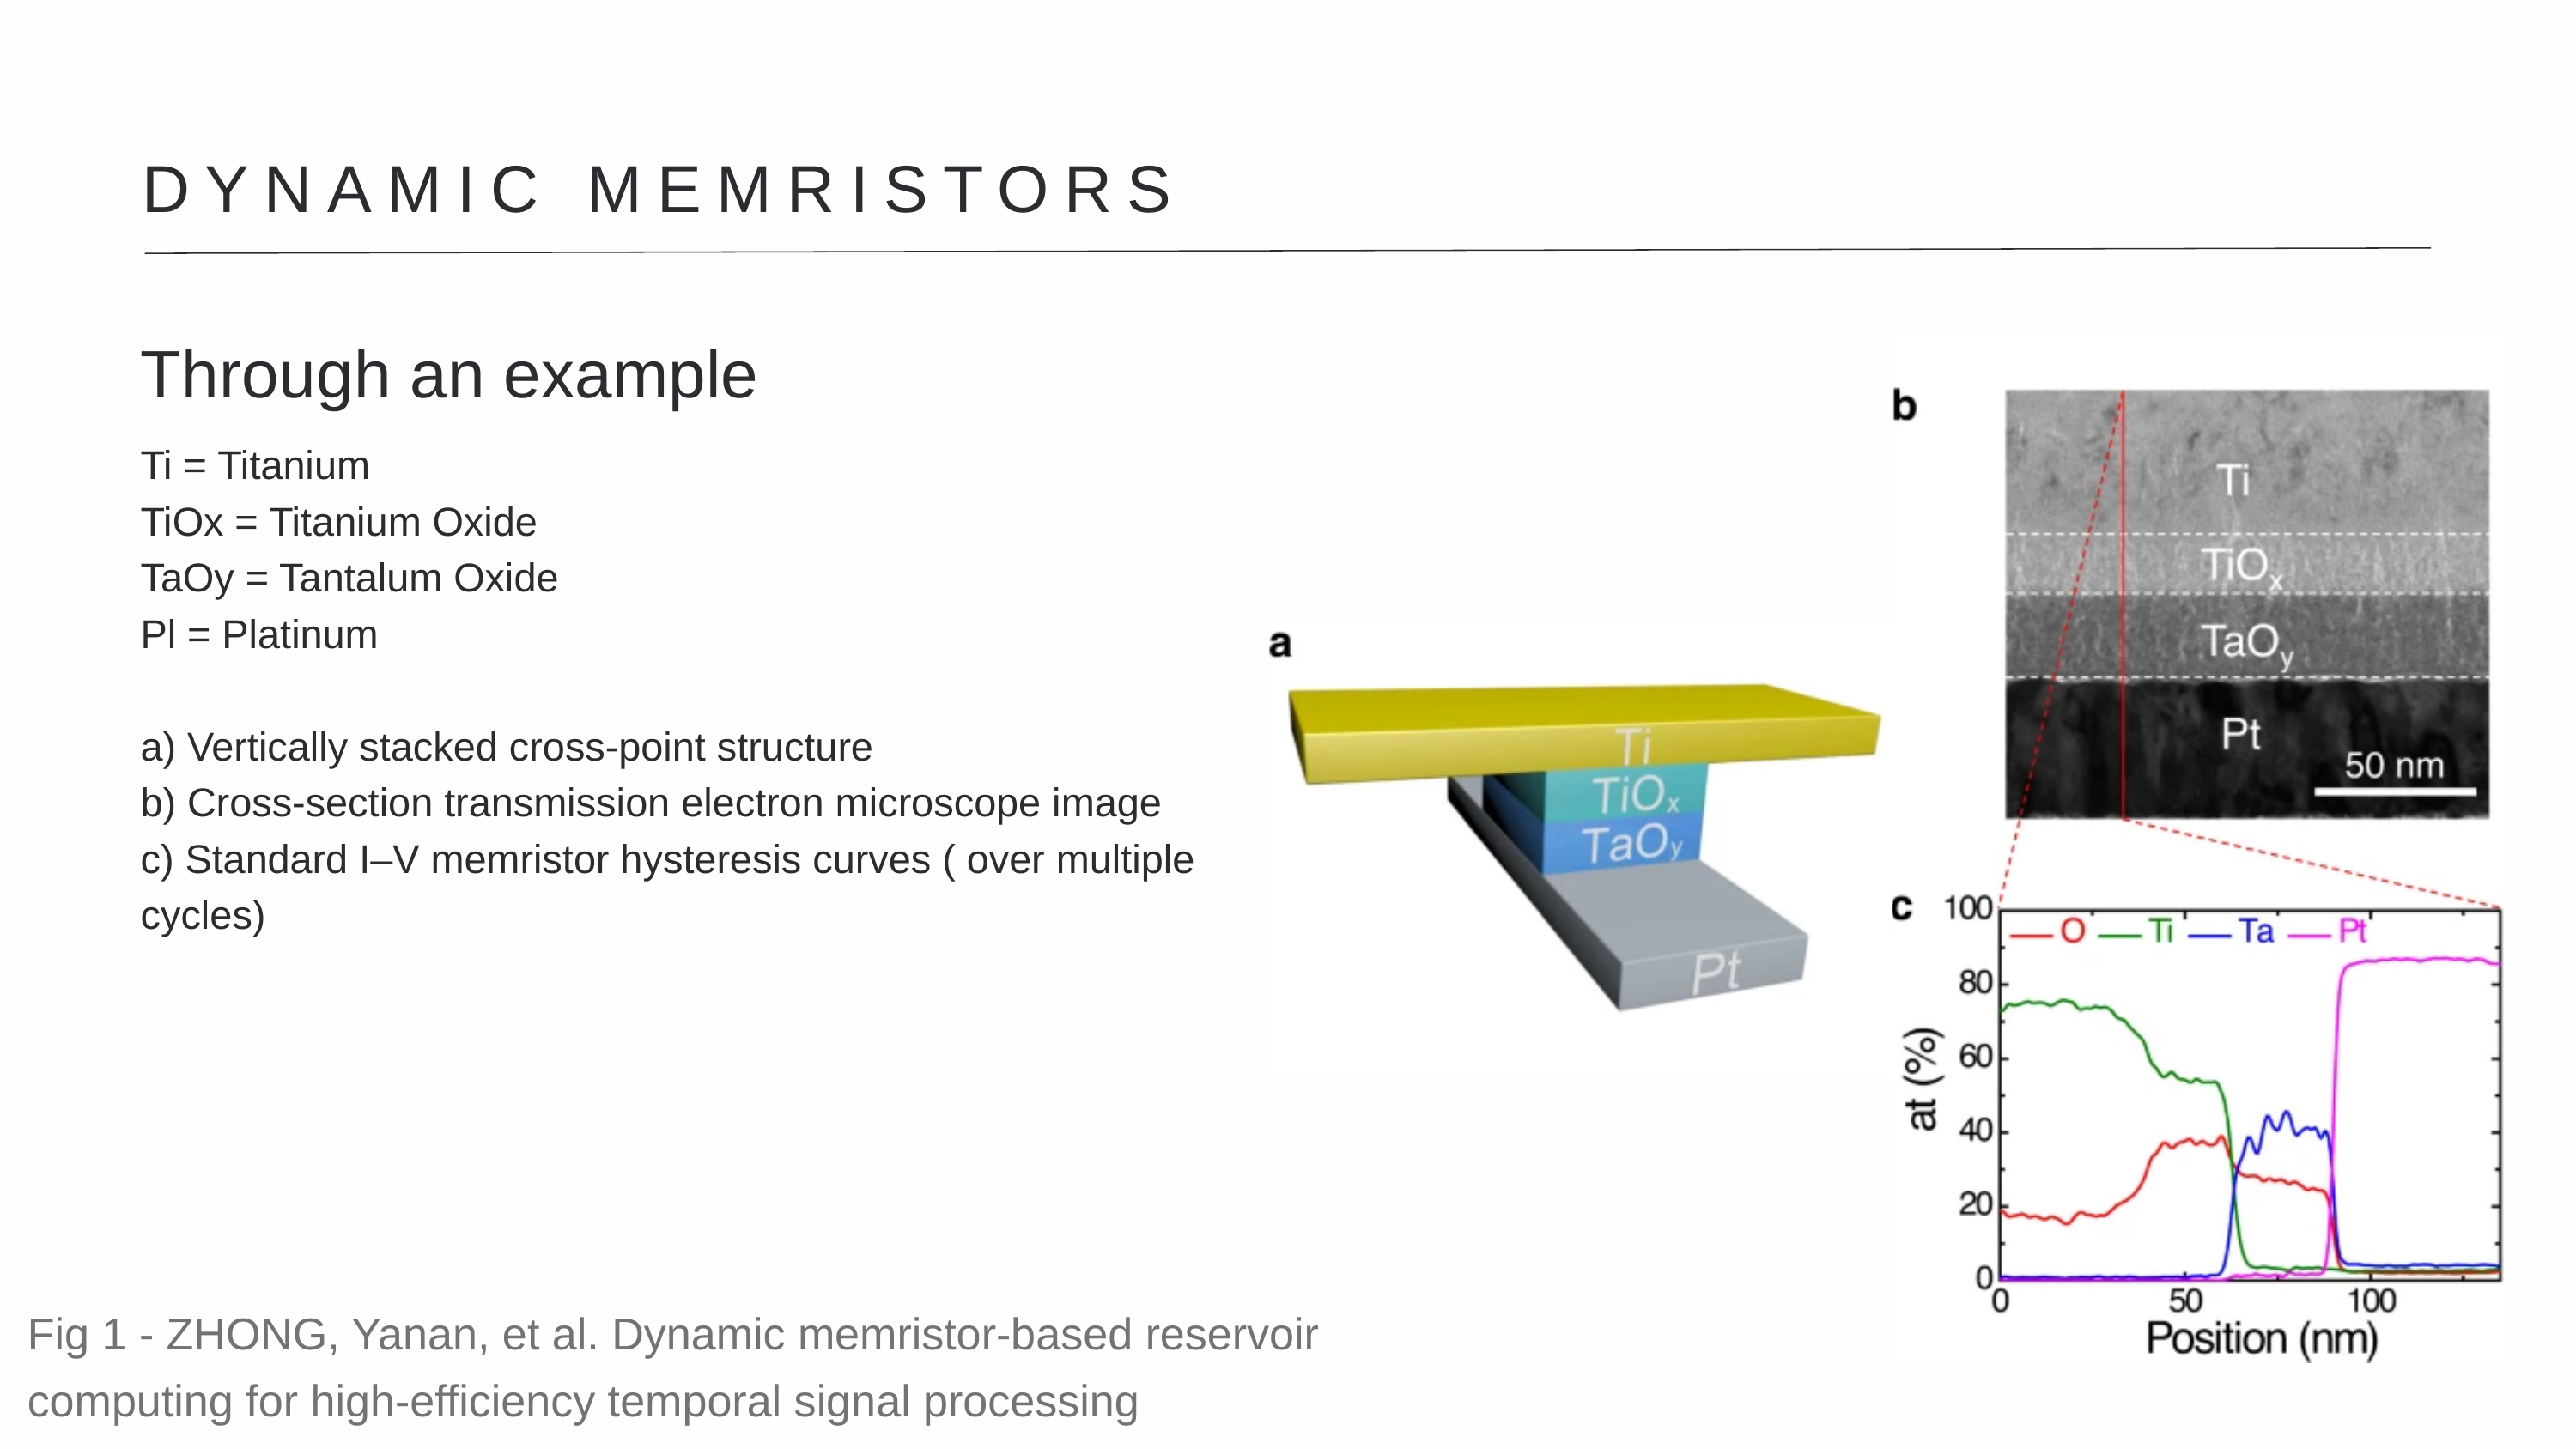

DYNAMIC MEMRISTORS

Through an example
Ti = Titanium
TiOx = Titanium Oxide
TaOy = Tantalum Oxide
Pl = Platinum

a) Vertically stacked cross-point structure
b) Cross-section transmission electron microscope image
c) Standard I–V memristor hysteresis curves ( over multiple cycles)

Fig 1 - ZHONG, Yanan, et al. Dynamic memristor-based reservoir computing for high-efficiency temporal signal processing